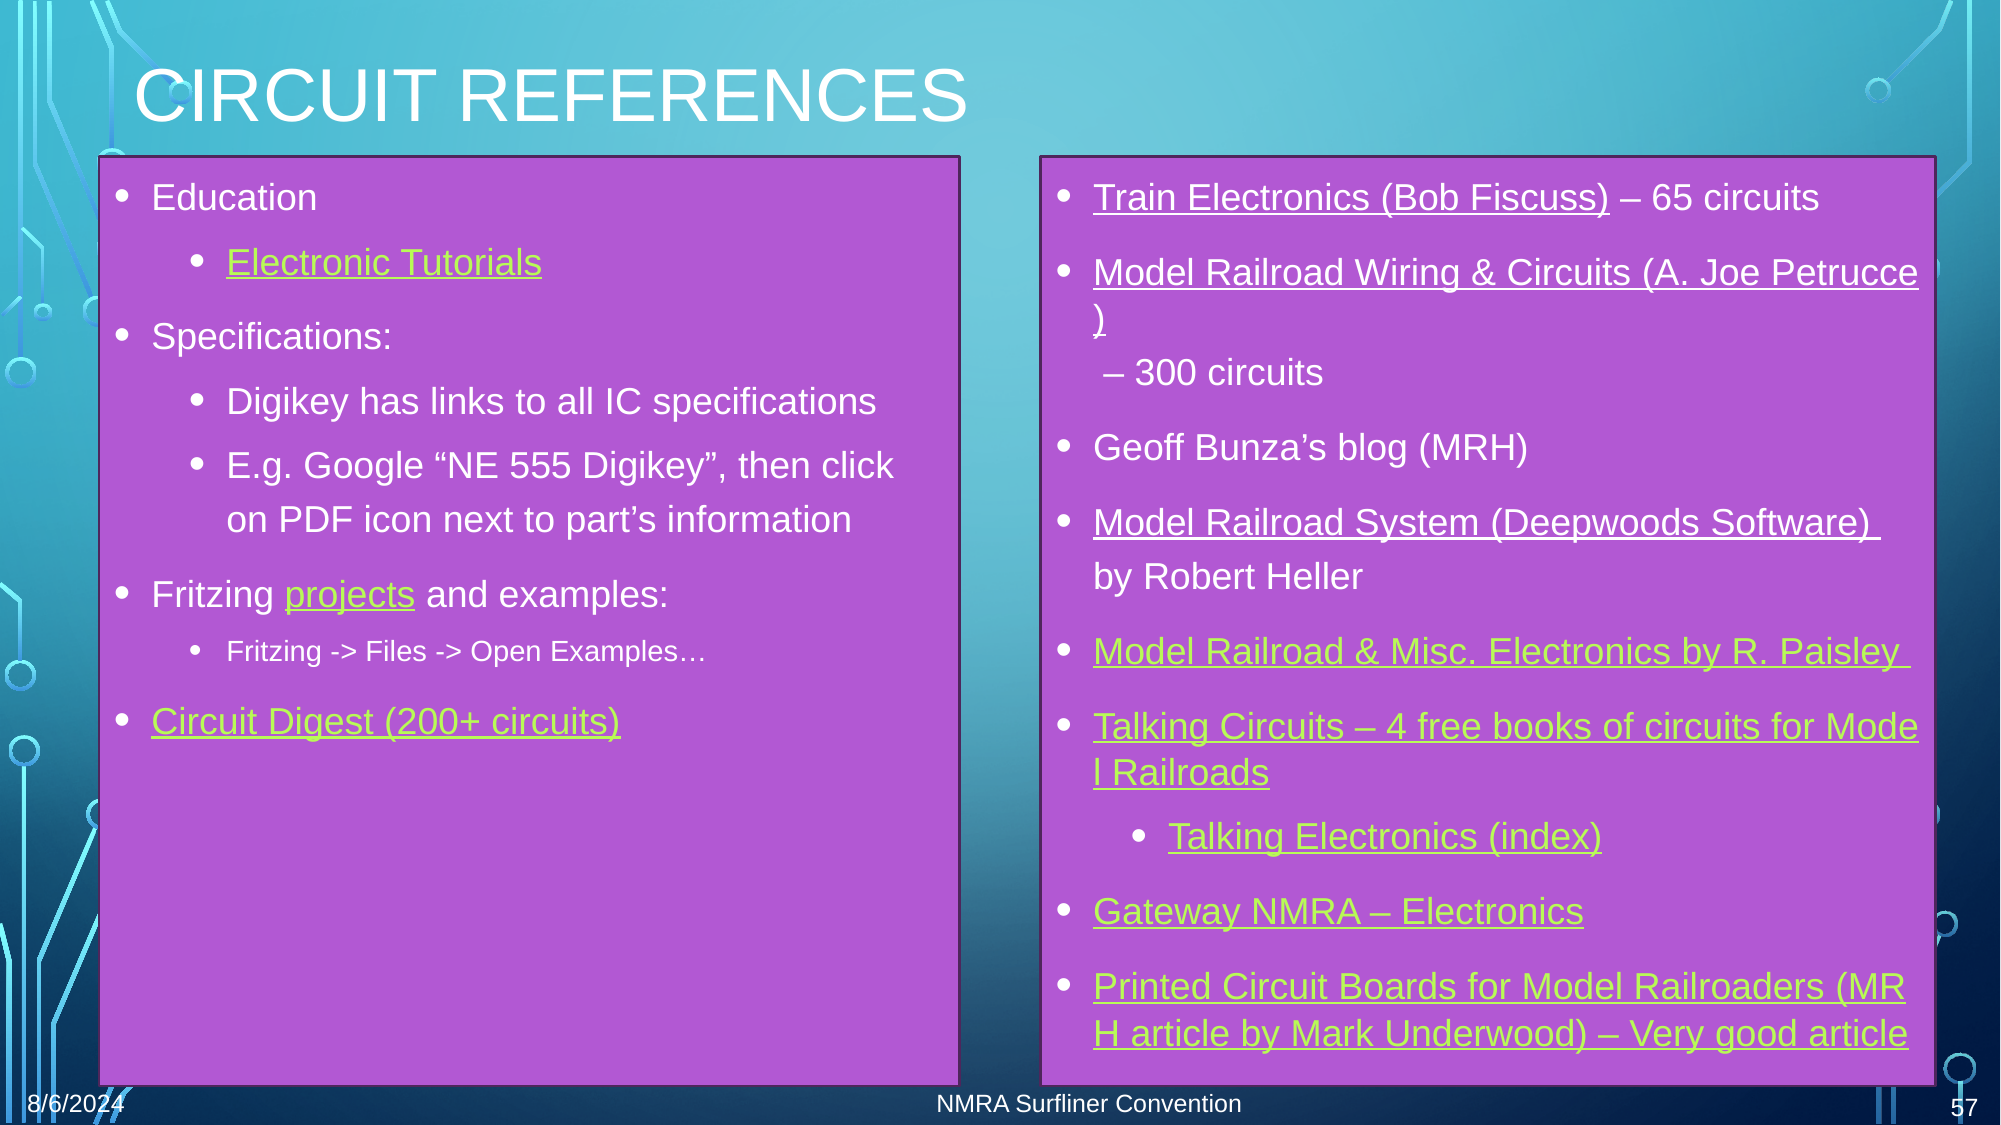

# Circuit References
Education
Electronic Tutorials
Specifications:
Digikey has links to all IC specifications
E.g. Google “NE 555 Digikey”, then click on PDF icon next to part’s information
Fritzing projects and examples:
Fritzing -> Files -> Open Examples…
Circuit Digest (200+ circuits)
Train Electronics (Bob Fiscuss) – 65 circuits
Model Railroad Wiring & Circuits (A. Joe Petrucce) – 300 circuits
Geoff Bunza’s blog (MRH)
Model Railroad System (Deepwoods Software) by Robert Heller
Model Railroad & Misc. Electronics by R. Paisley
Talking Circuits – 4 free books of circuits for Model Railroads
Talking Electronics (index)
Gateway NMRA – Electronics
Printed Circuit Boards for Model Railroaders (MRH article by Mark Underwood) – Very good article
8/6/2024
NMRA Surfliner Convention
57